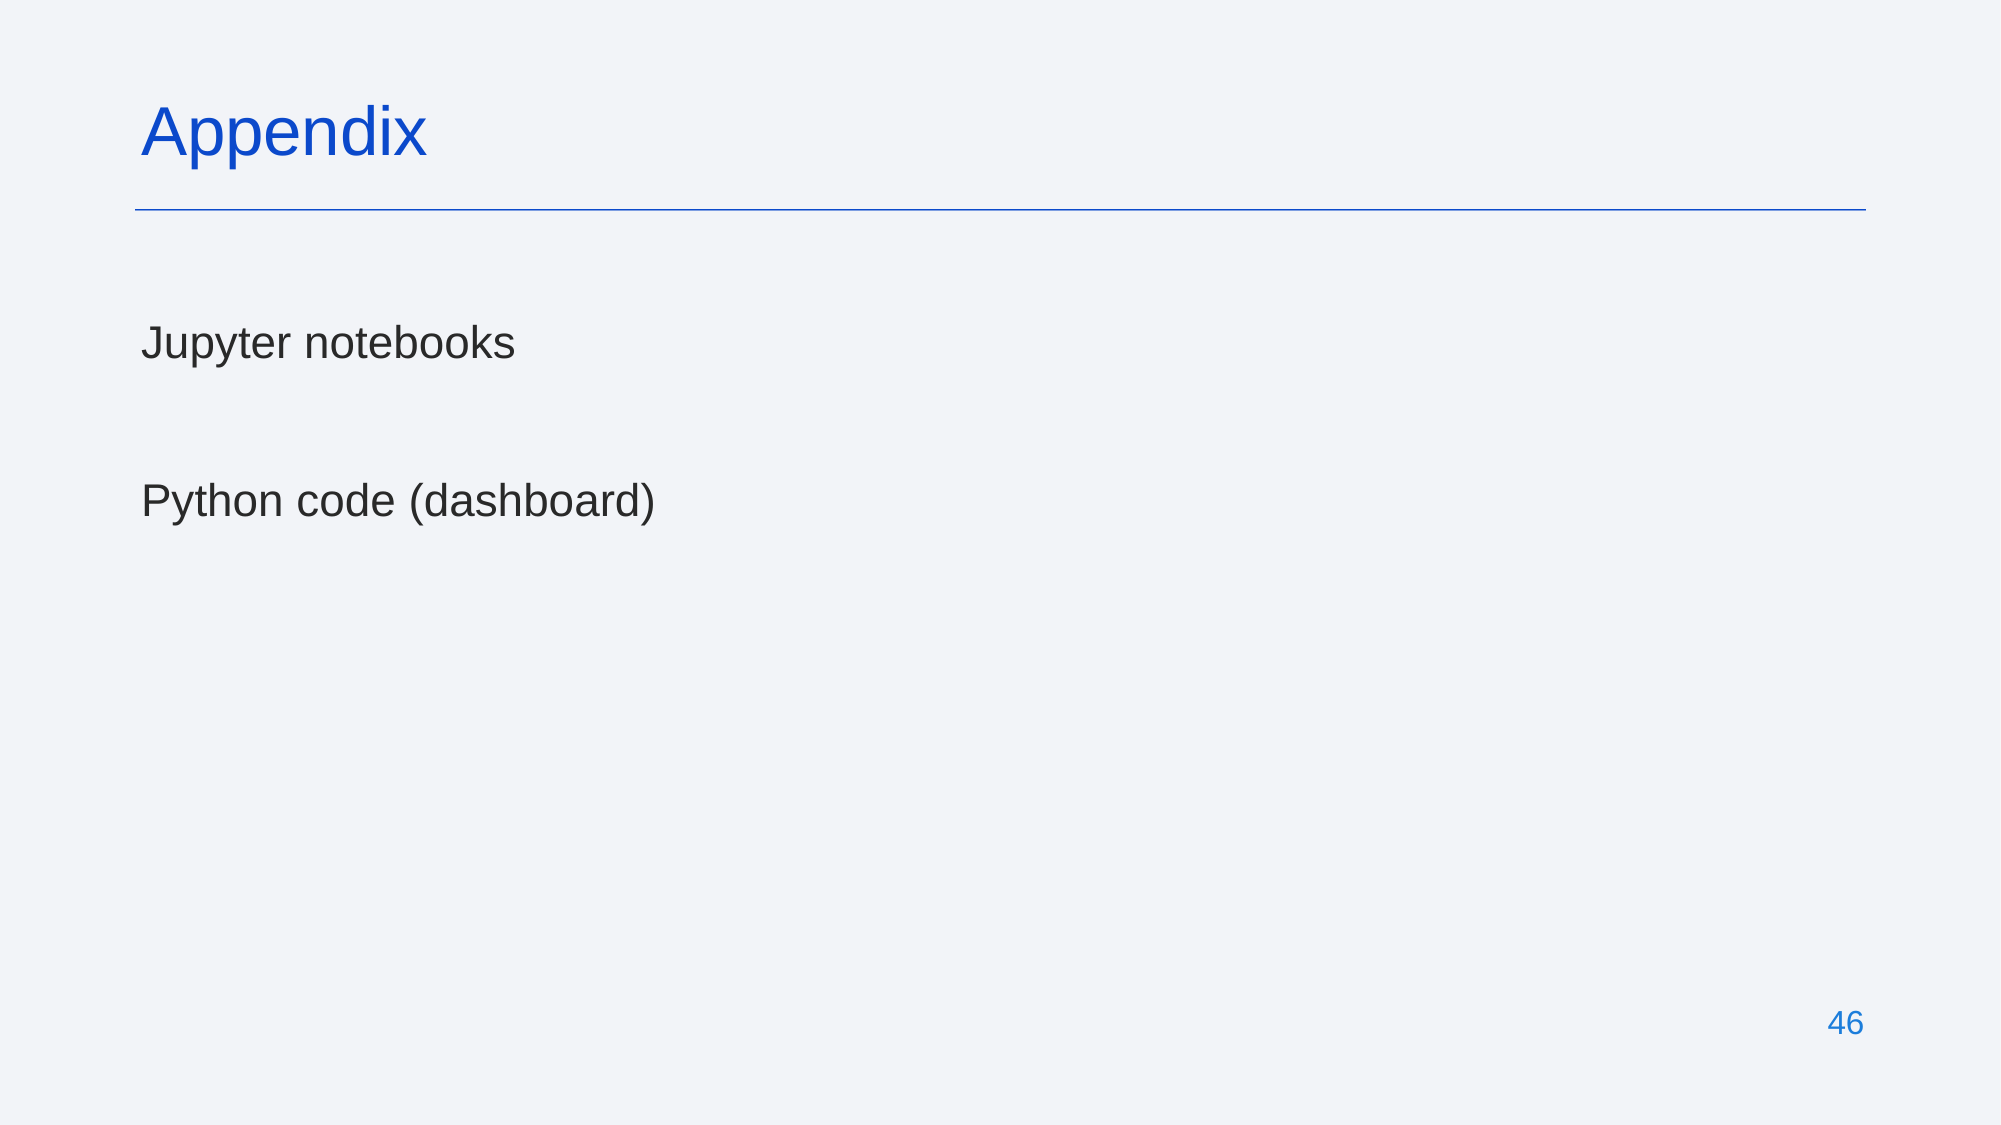

Appendix
Jupyter notebooks

Python code (dashboard)

46